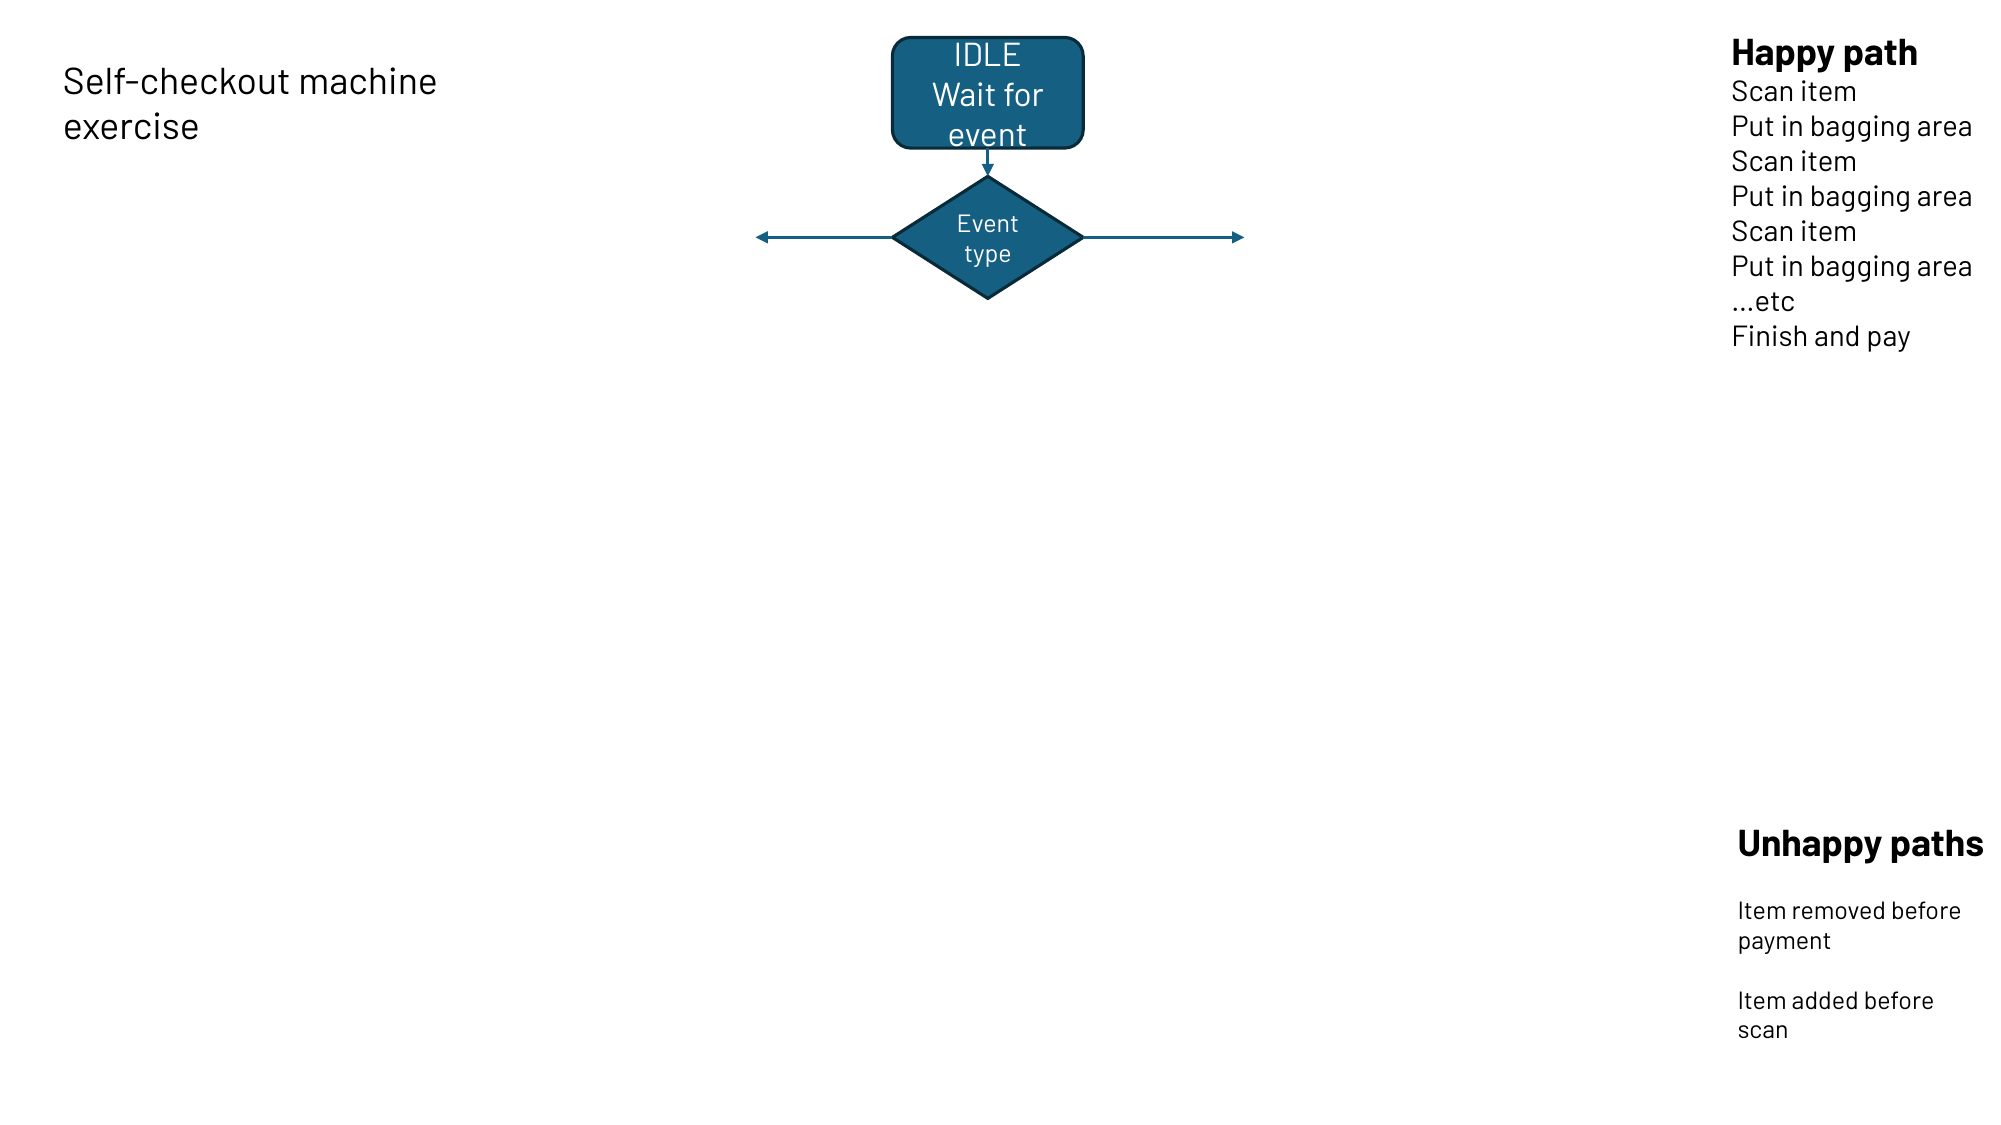

Happy path
Scan item
Put in bagging area
Scan item
Put in bagging area
Scan item
Put in bagging area
…etc
Finish and pay

IDLE
Wait for event
Self-checkout machine exercise
Event type
Unhappy paths

Item removed before payment

Item added before scan